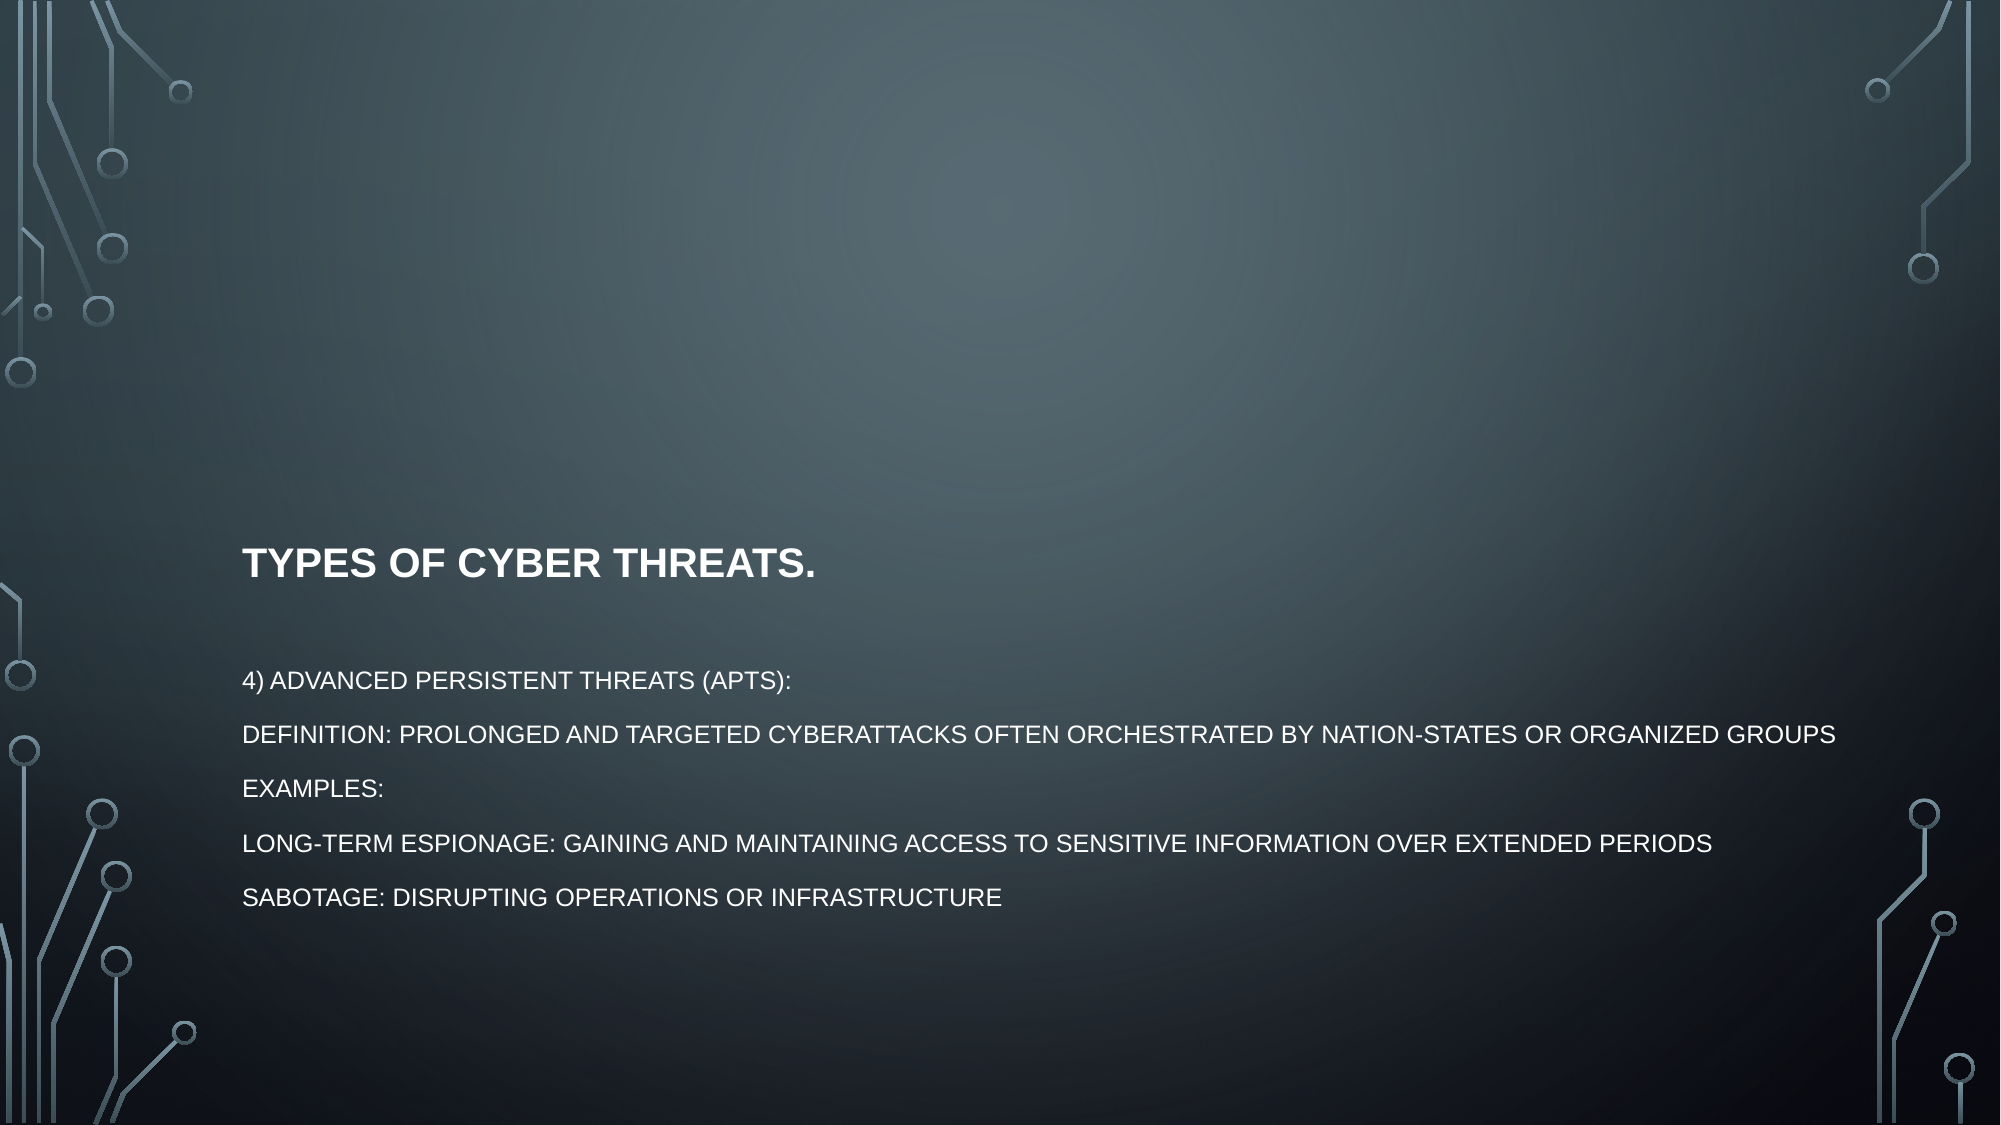

# Types of Cyber Threats. 4) Advanced Persistent Threats (APTs): Definition: Prolonged and targeted cyberattacks often orchestrated by nation-states or organized groups Examples: Long-term espionage: Gaining and maintaining access to sensitive information over extended periods Sabotage: Disrupting operations or infrastructure